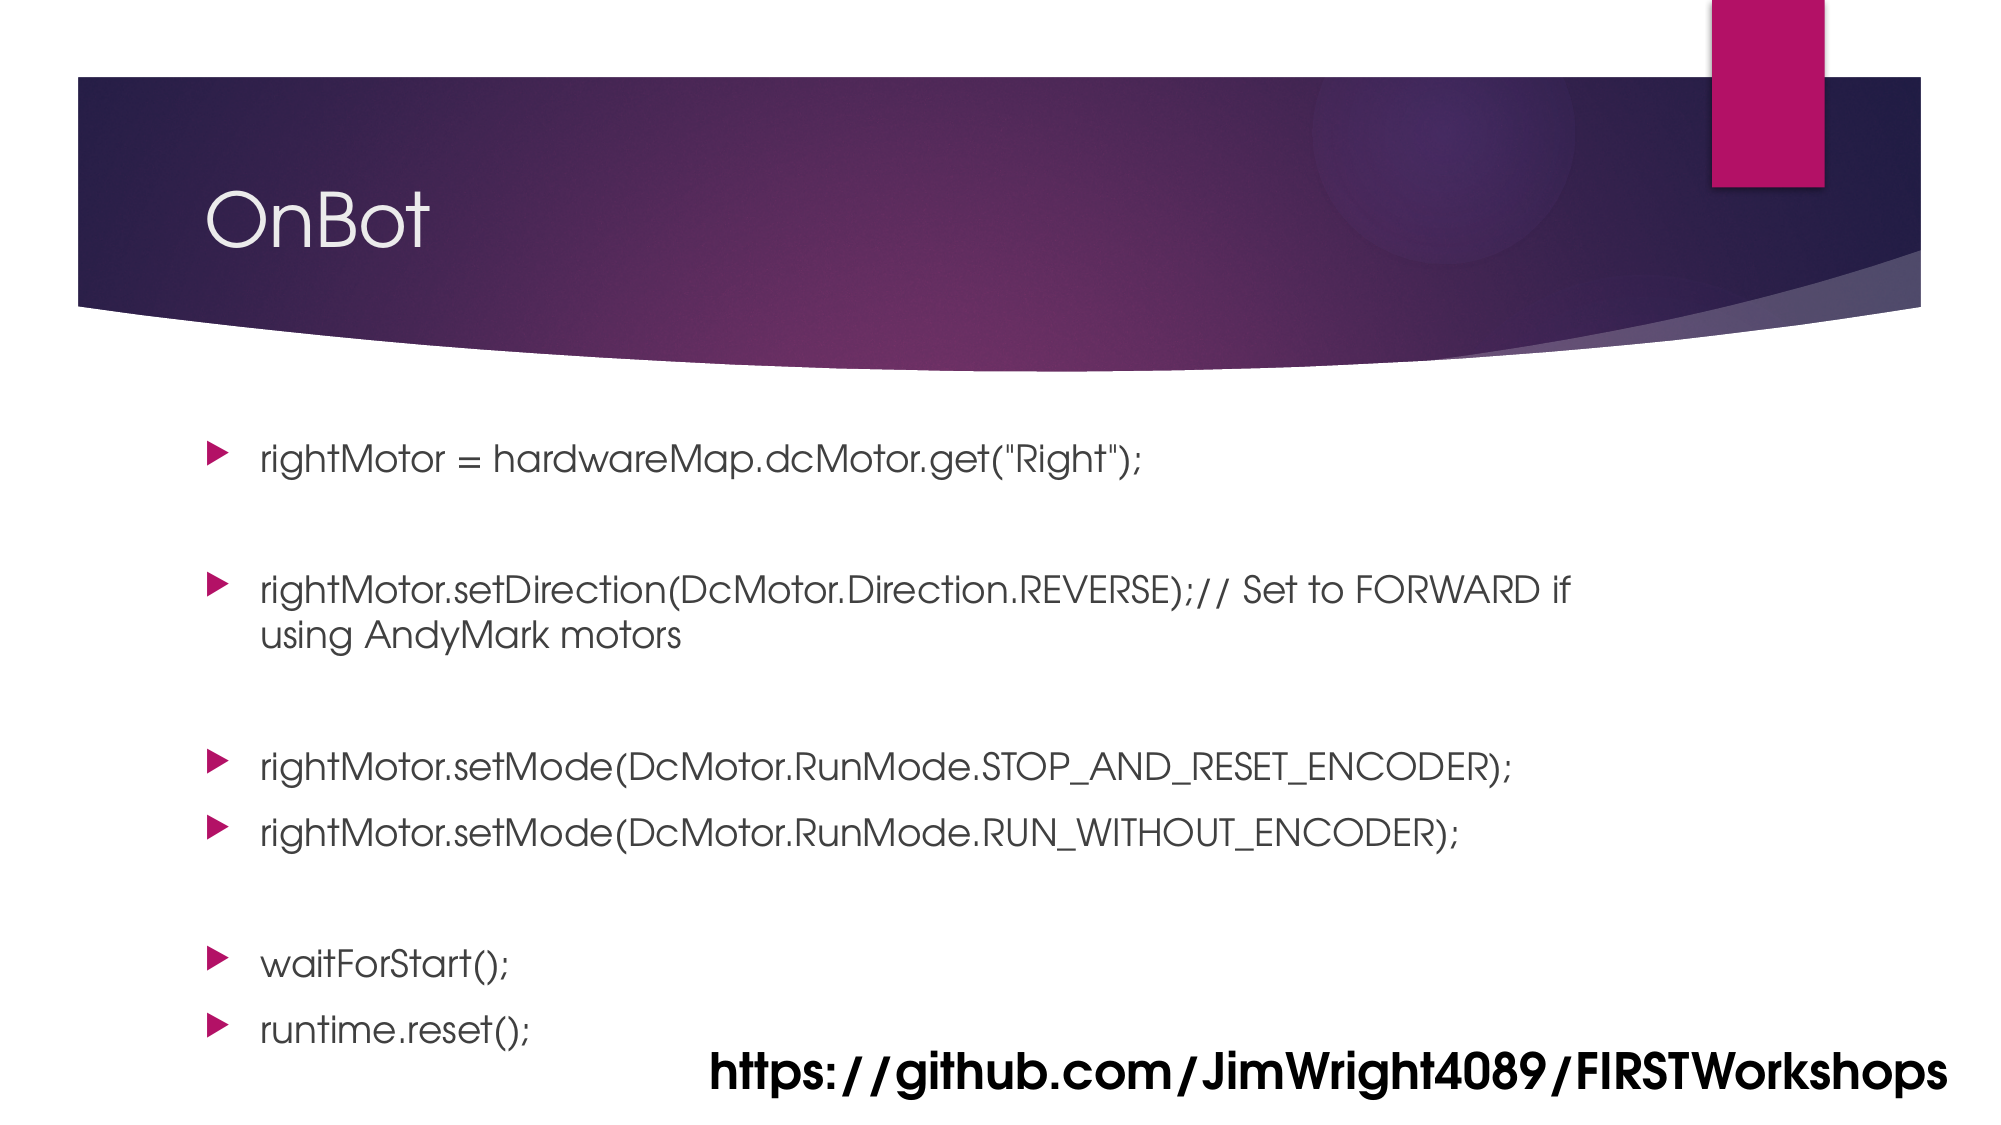

# OnBot
rightMotor = hardwareMap.dcMotor.get("Right");

rightMotor.setDirection(DcMotor.Direction.REVERSE);// Set to FORWARD if using AndyMark motors

rightMotor.setMode(DcMotor.RunMode.STOP_AND_RESET_ENCODER);
rightMotor.setMode(DcMotor.RunMode.RUN_WITHOUT_ENCODER);

waitForStart();
runtime.reset();

https://github.com/JimWright4089/FIRSTWorkshops